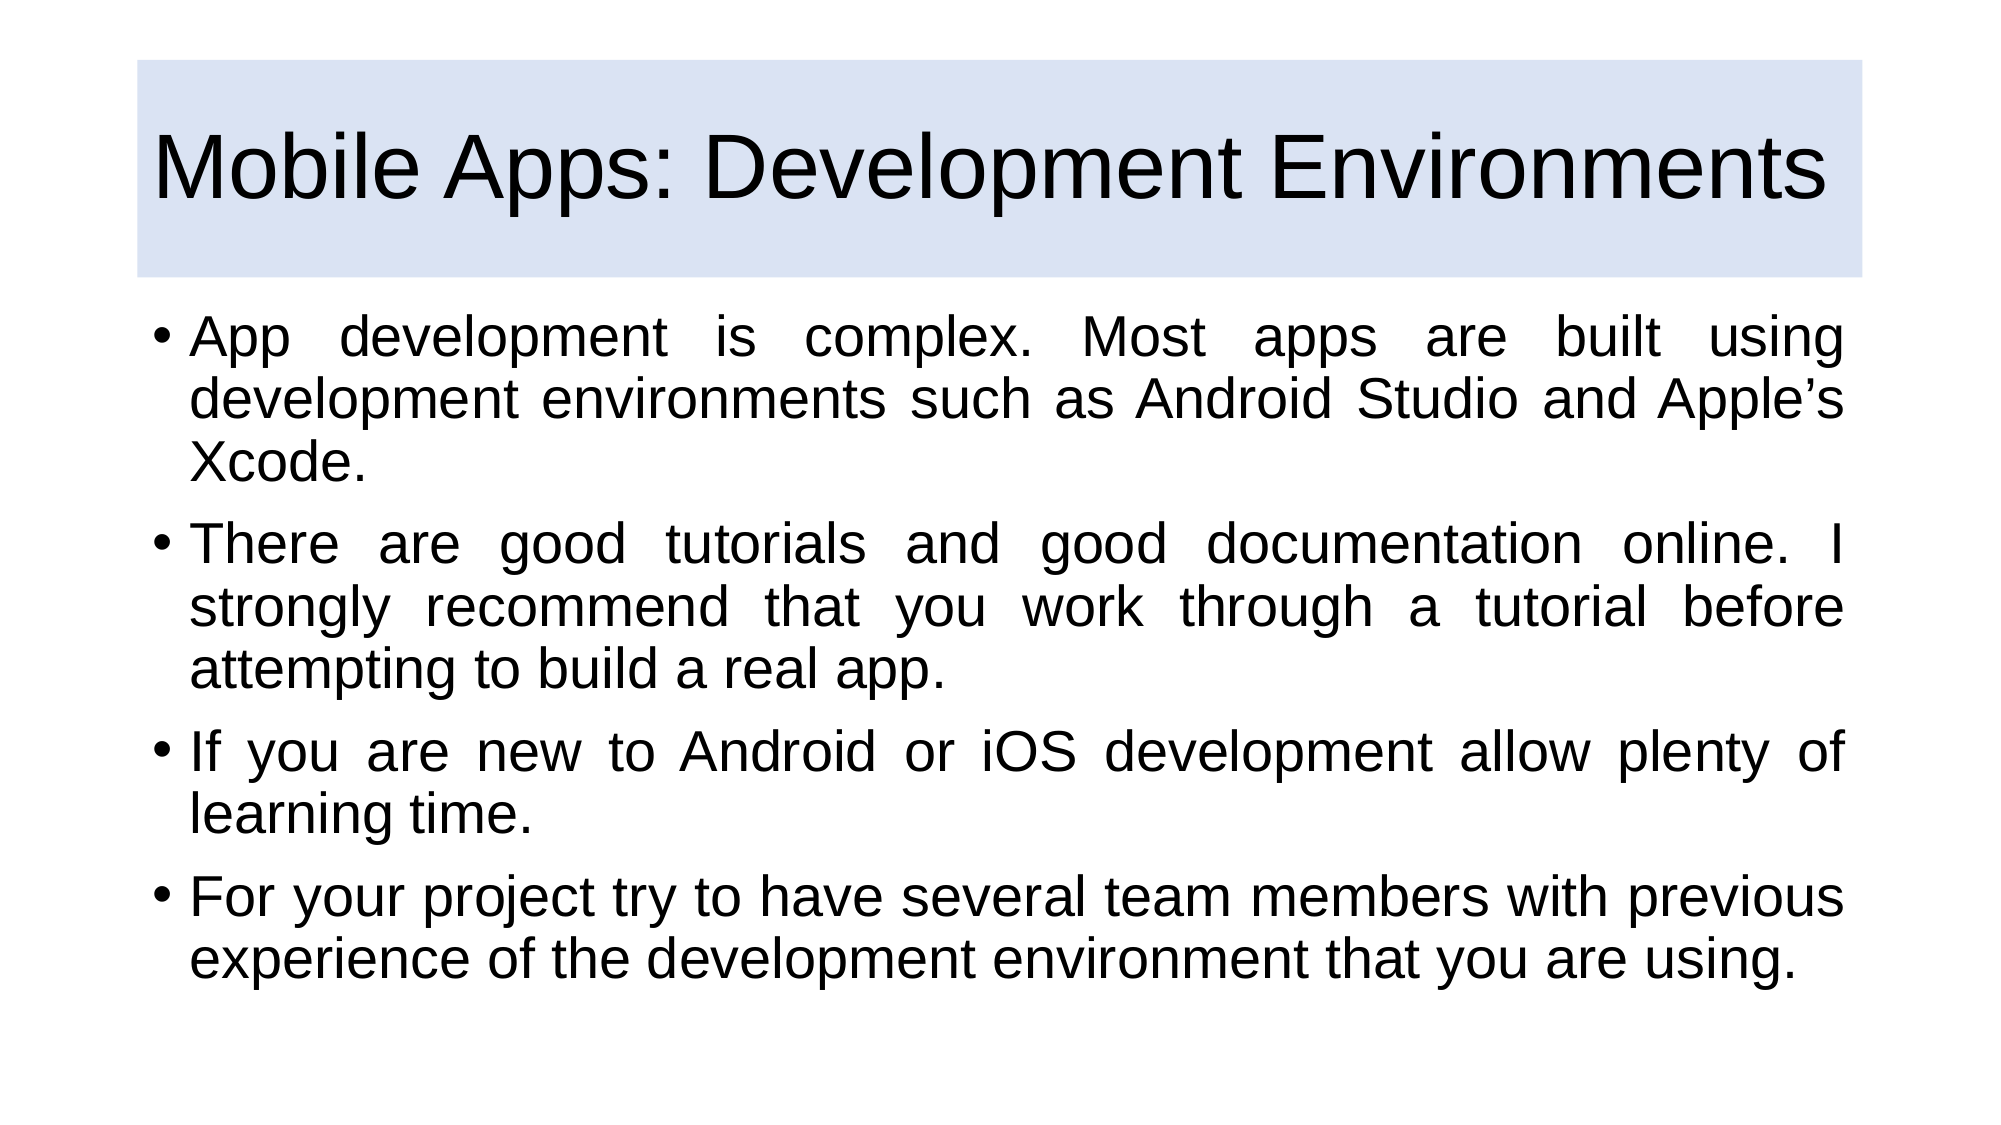

# Mobile Apps: Development Environments
App development is complex. Most apps are built using development environments such as Android Studio and Apple’s Xcode.
There are good tutorials and good documentation online. I strongly recommend that you work through a tutorial before attempting to build a real app.
If you are new to Android or iOS development allow plenty of learning time.
For your project try to have several team members with previous experience of the development environment that you are using.